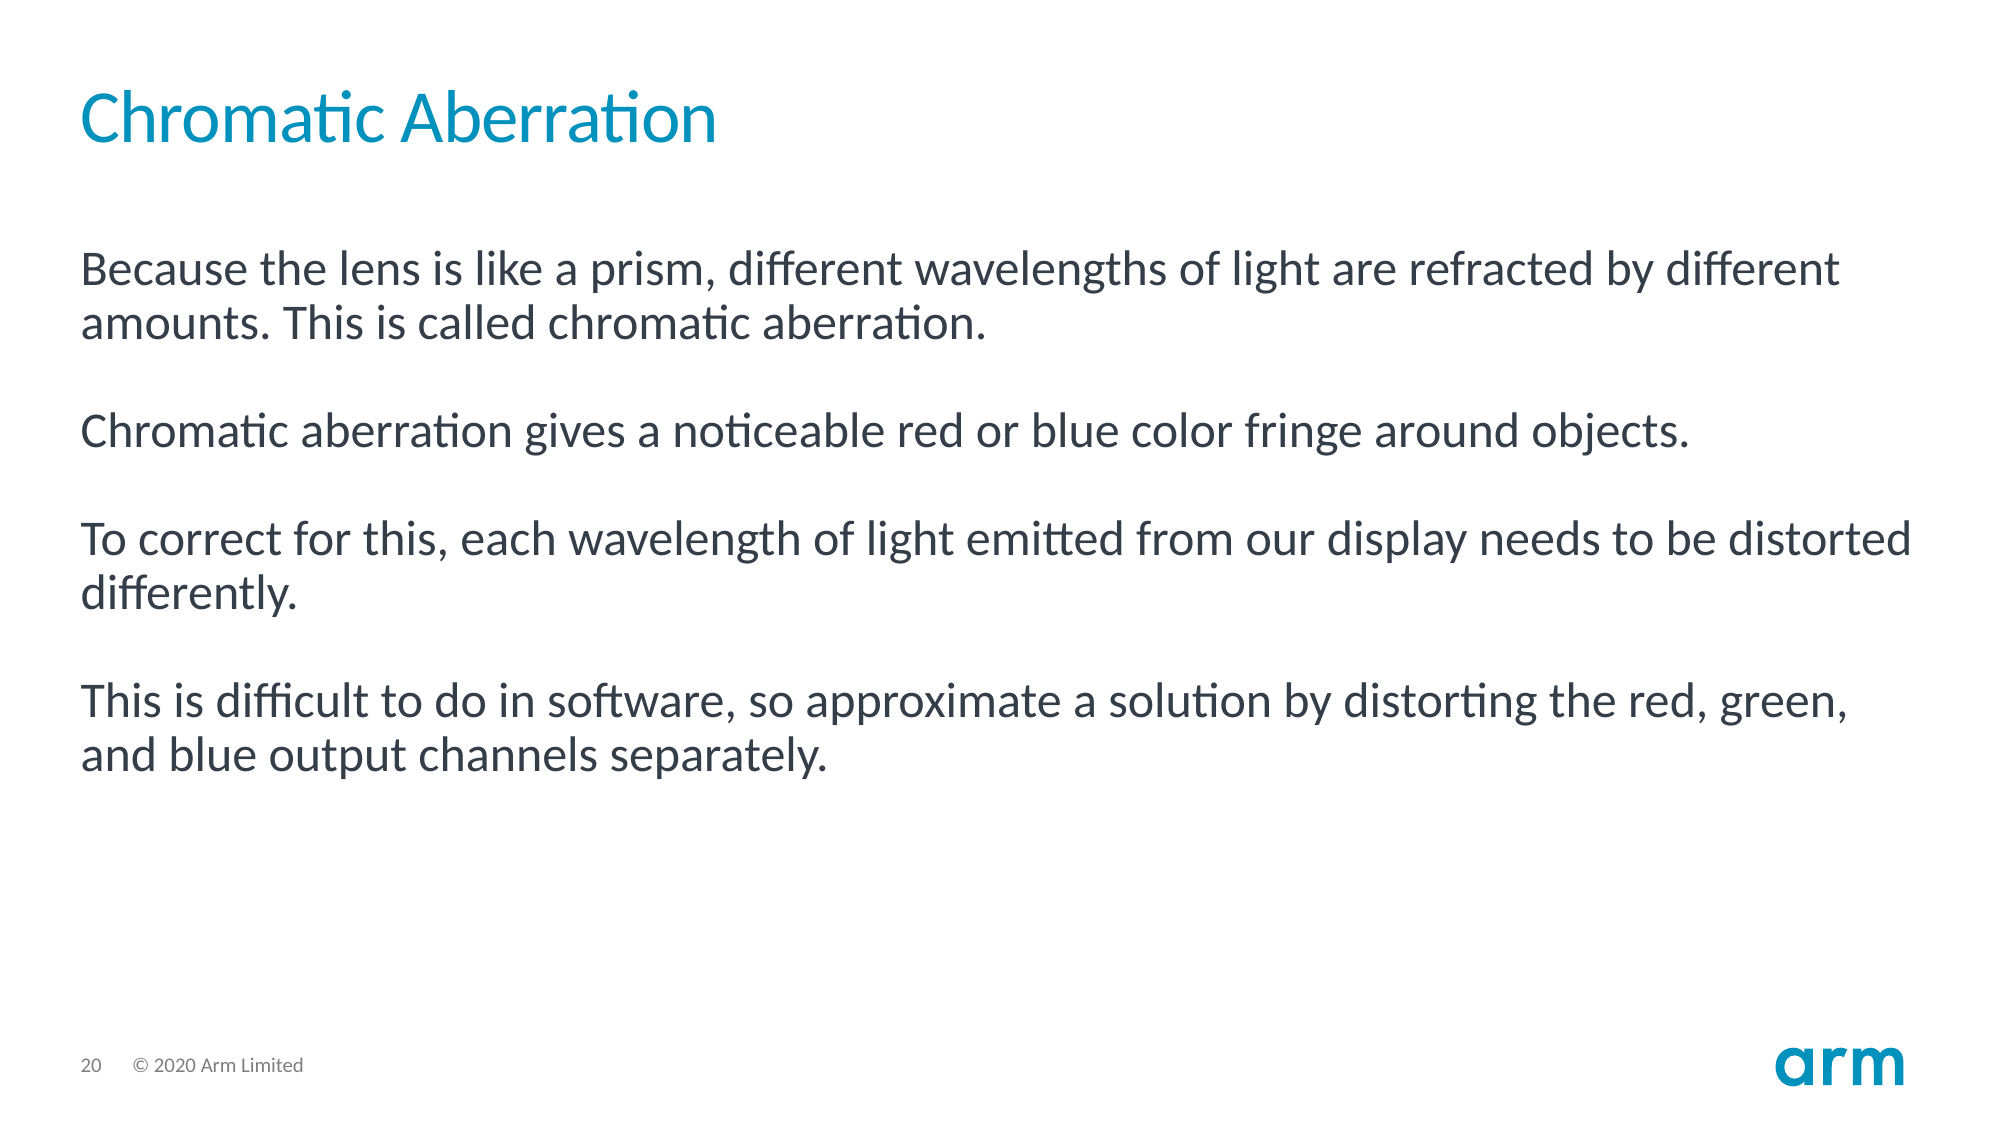

# Chromatic Aberration
Because the lens is like a prism, different wavelengths of light are refracted by different amounts. This is called chromatic aberration.
Chromatic aberration gives a noticeable red or blue color fringe around objects.
To correct for this, each wavelength of light emitted from our display needs to be distorted differently.
This is difficult to do in software, so approximate a solution by distorting the red, green, and blue output channels separately.